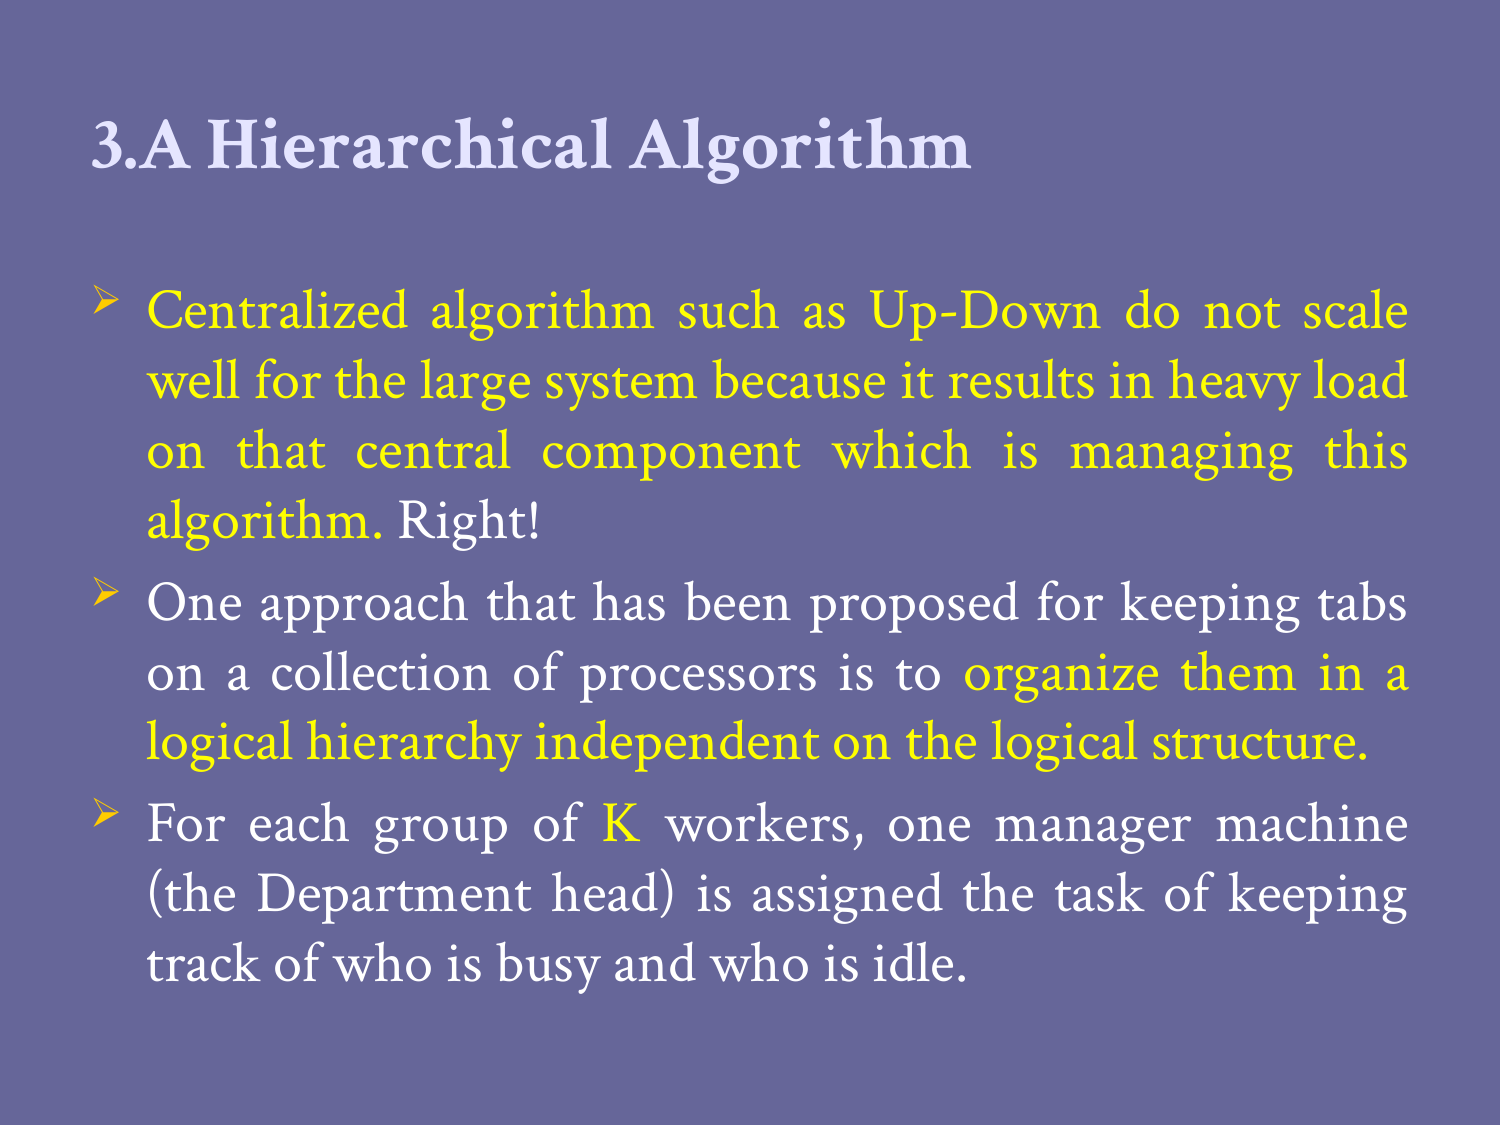

3.A Hierarchical Algorithm
Centralized algorithm such as Up-Down do not scale well for the large system because it results in heavy load on that central component which is managing this algorithm. Right!
One approach that has been proposed for keeping tabs on a collection of processors is to organize them in a logical hierarchy independent on the logical structure.
For each group of K workers, one manager machine (the Department head) is assigned the task of keeping track of who is busy and who is idle.